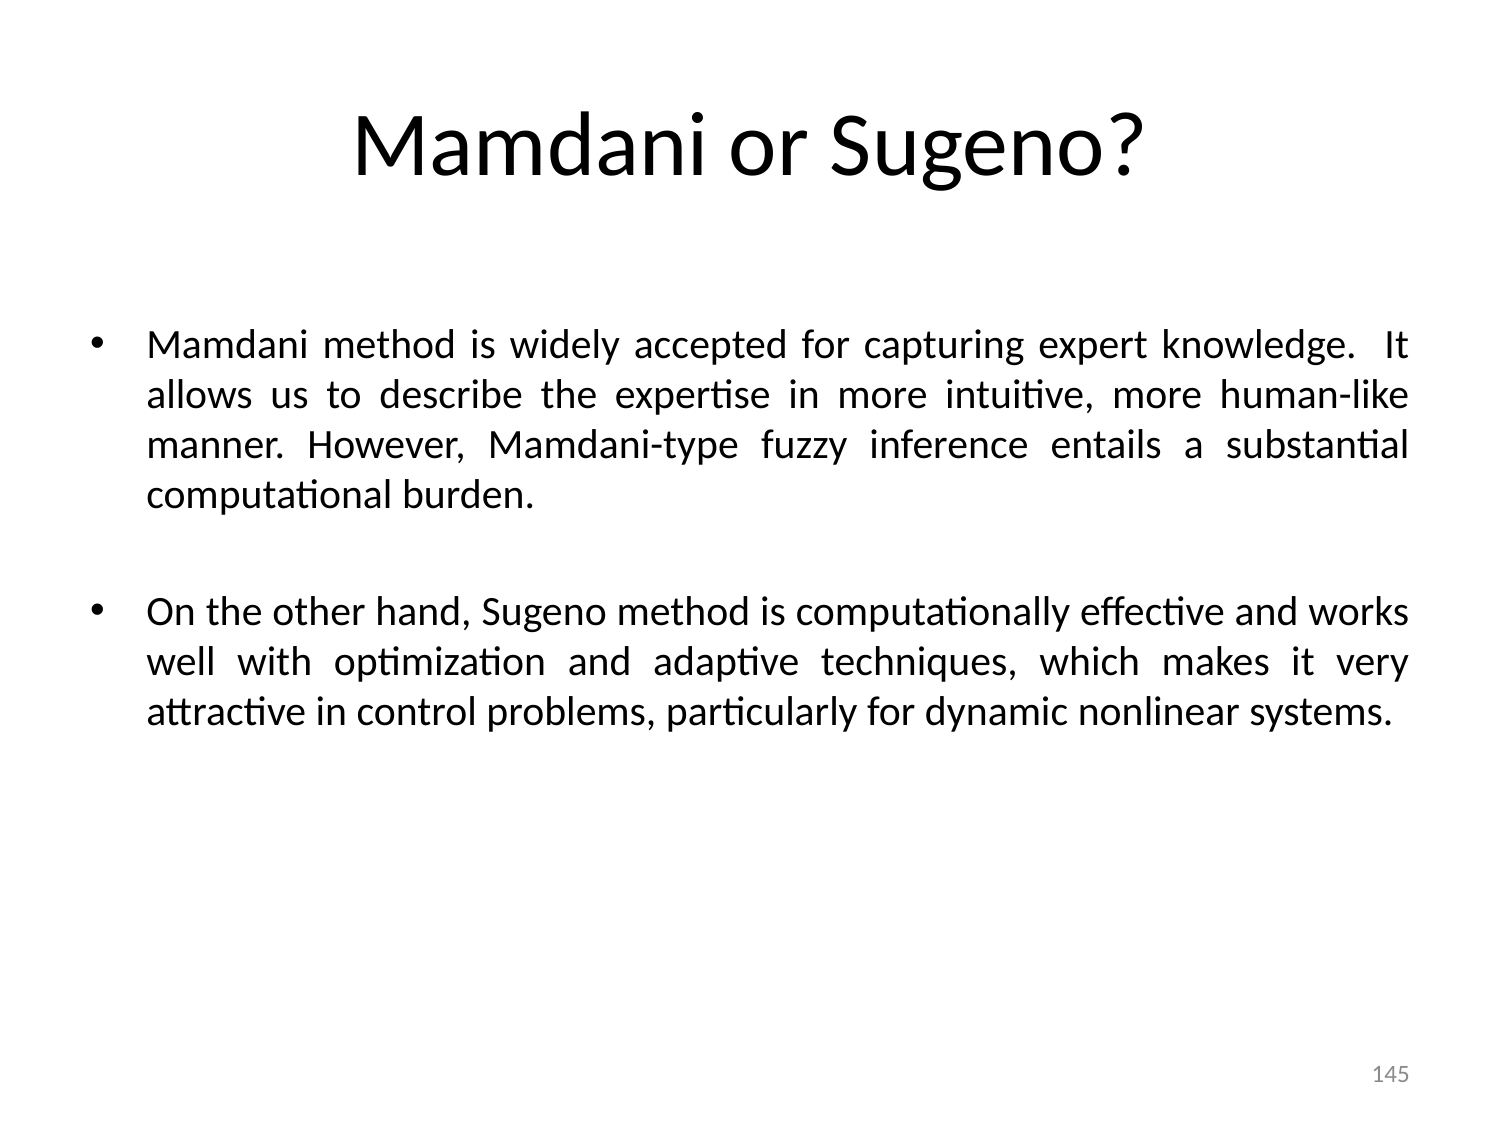

# Mamdani or Sugeno?
Mamdani method is widely accepted for capturing expert knowledge.  It allows us to describe the expertise in more intuitive, more human-like manner. However, Mamdani-type fuzzy inference entails a substantial computational burden.

On the other hand, Sugeno method is computationally effective and works well with optimization and adaptive techniques, which makes it very attractive in control problems, particularly for dynamic nonlinear systems.
145